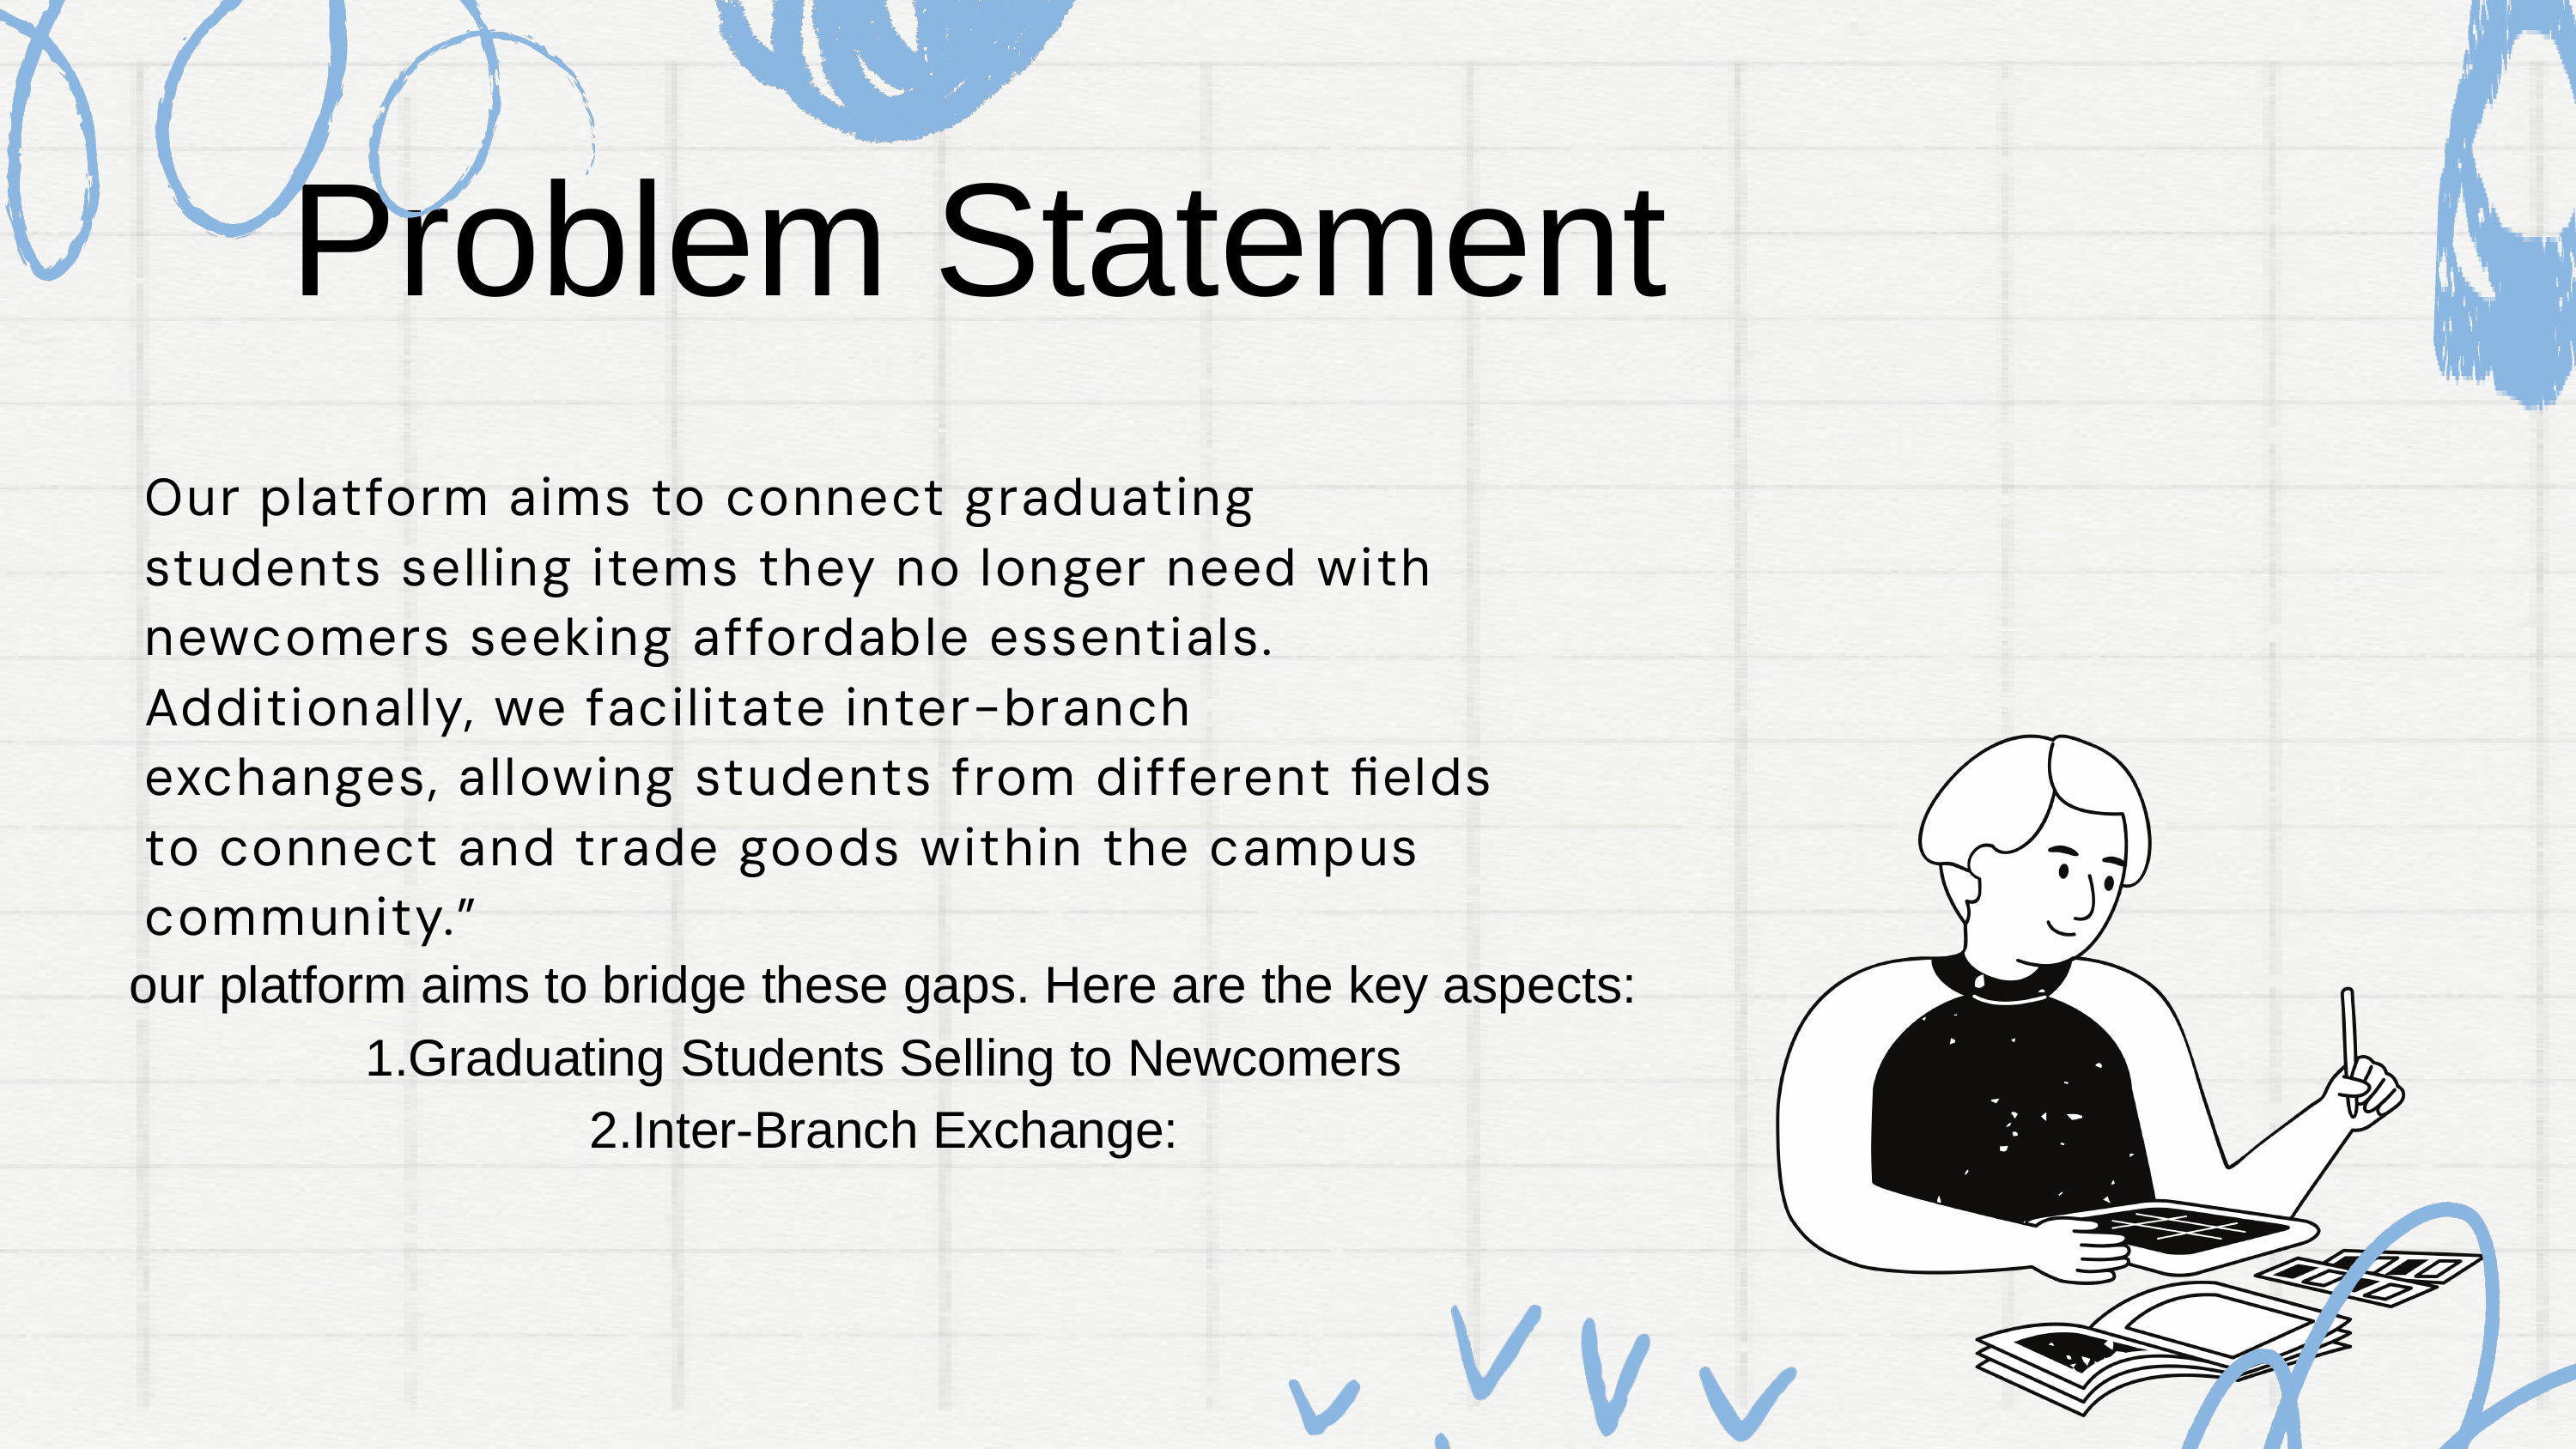

Problem Statement
Our platform aims to connect graduating students selling items they no longer need with newcomers seeking affordable essentials. Additionally, we facilitate inter-branch exchanges, allowing students from different fields to connect and trade goods within the campus community.”

our platform aims to bridge these gaps. Here are the key aspects:
1.Graduating Students Selling to Newcomers
2.Inter-Branch Exchange: